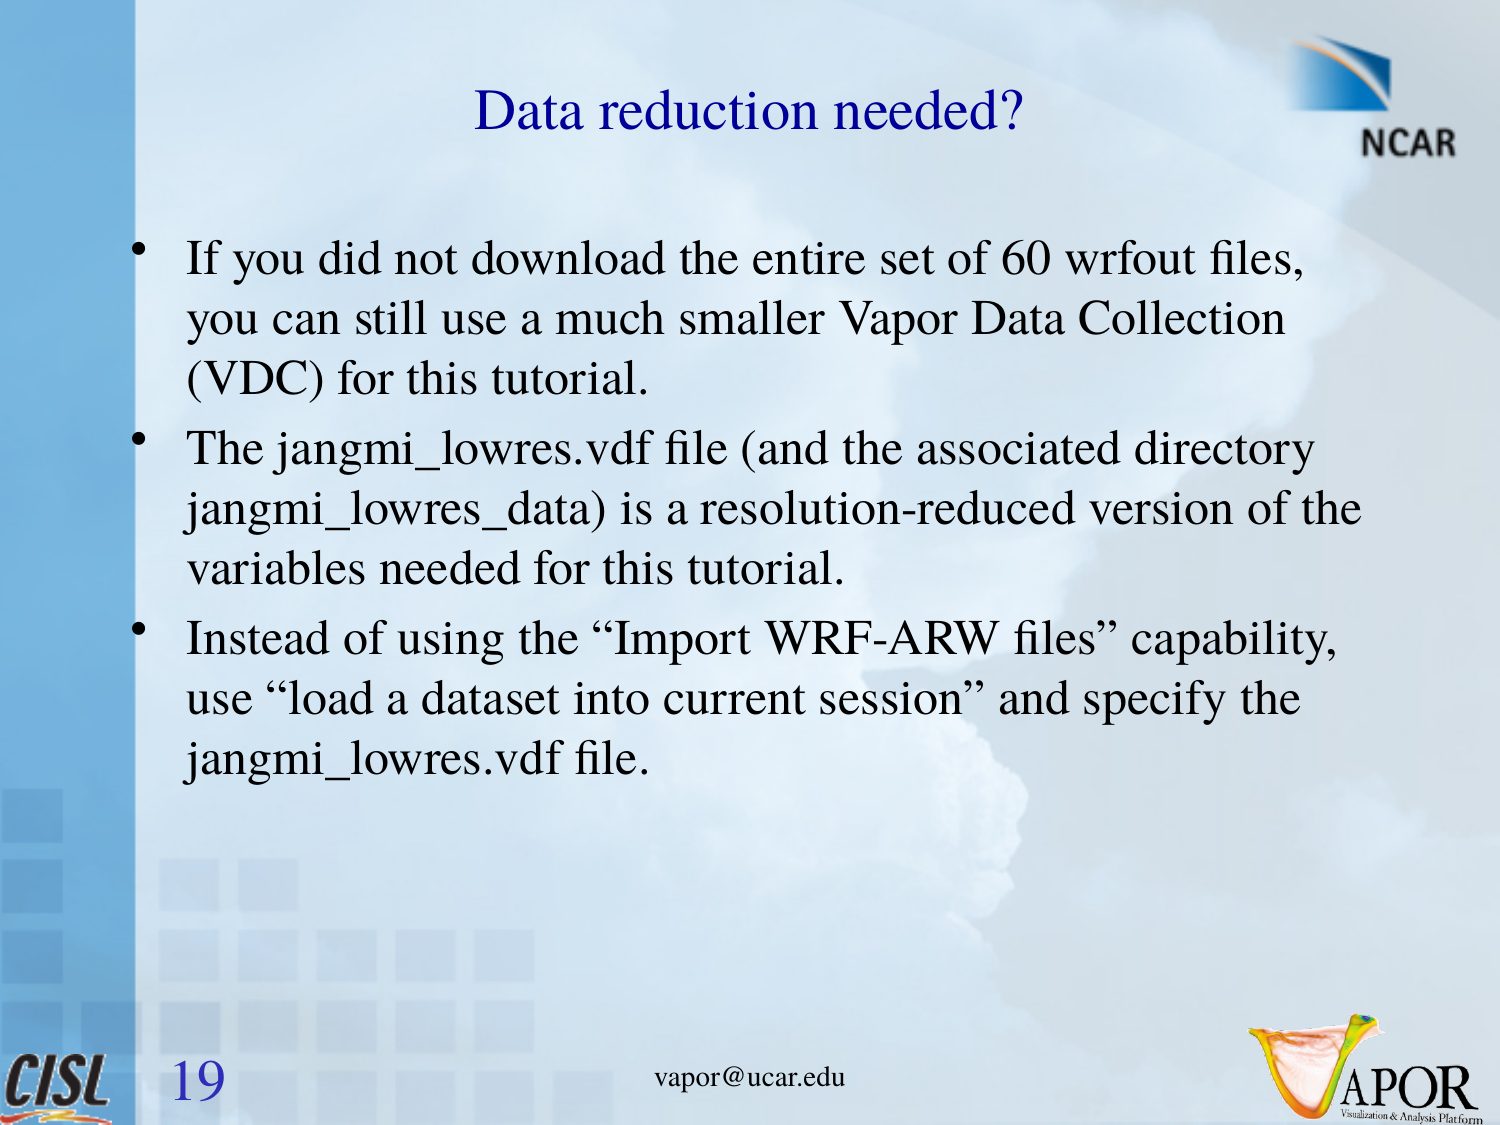

# Data reduction needed?
If you did not download the entire set of 60 wrfout files, you can still use a much smaller Vapor Data Collection (VDC) for this tutorial.
The jangmi_lowres.vdf file (and the associated directory jangmi_lowres_data) is a resolution-reduced version of the variables needed for this tutorial.
Instead of using the “Import WRF-ARW files” capability, use “load a dataset into current session” and specify the jangmi_lowres.vdf file.
19
vapor@ucar.edu